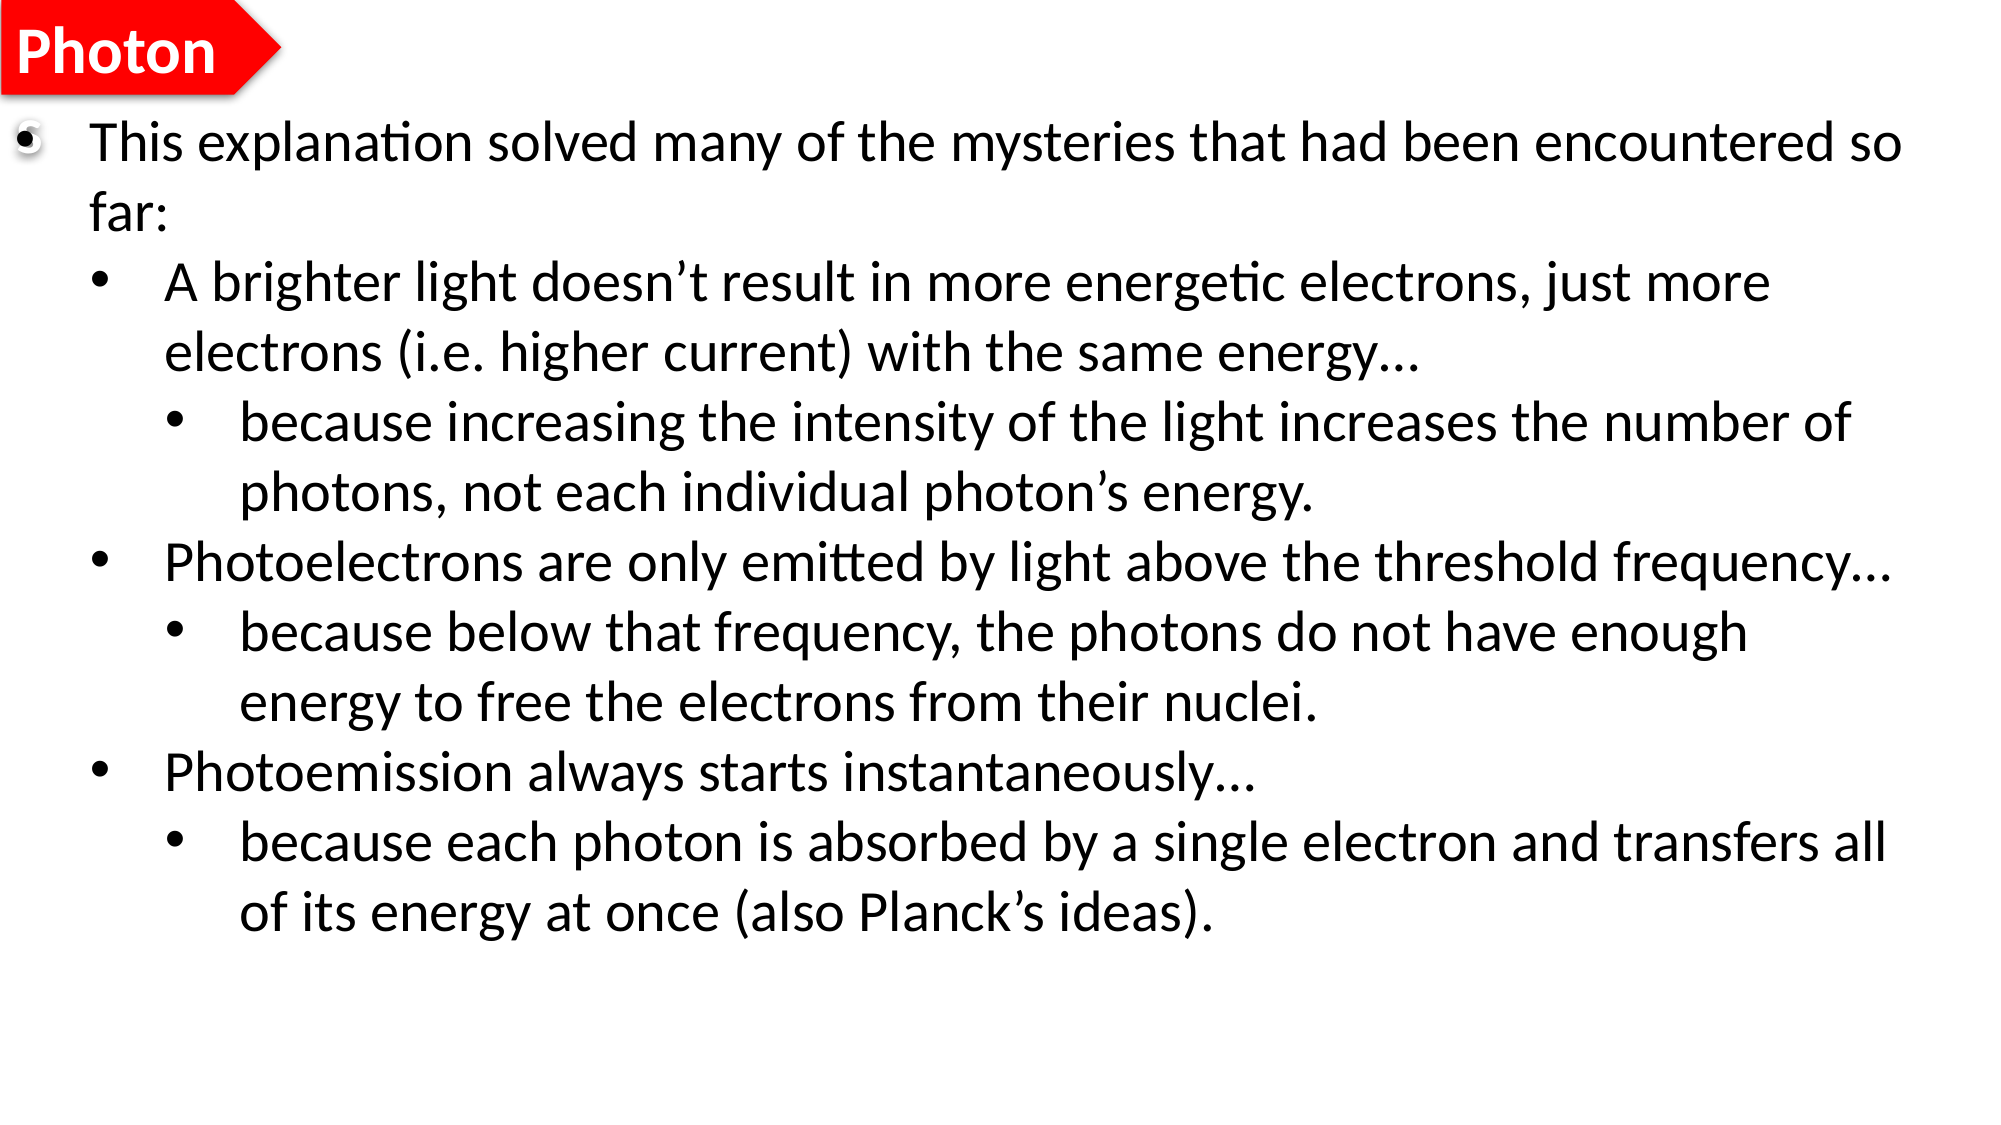

Photons
This explanation solved many of the mysteries that had been encountered so far:
A brighter light doesn’t result in more energetic electrons, just more electrons (i.e. higher current) with the same energy…
because increasing the intensity of the light increases the number of photons, not each individual photon’s energy.
Photoelectrons are only emitted by light above the threshold frequency…
because below that frequency, the photons do not have enough energy to free the electrons from their nuclei.
Photoemission always starts instantaneously…
because each photon is absorbed by a single electron and transfers all of its energy at once (also Planck’s ideas).